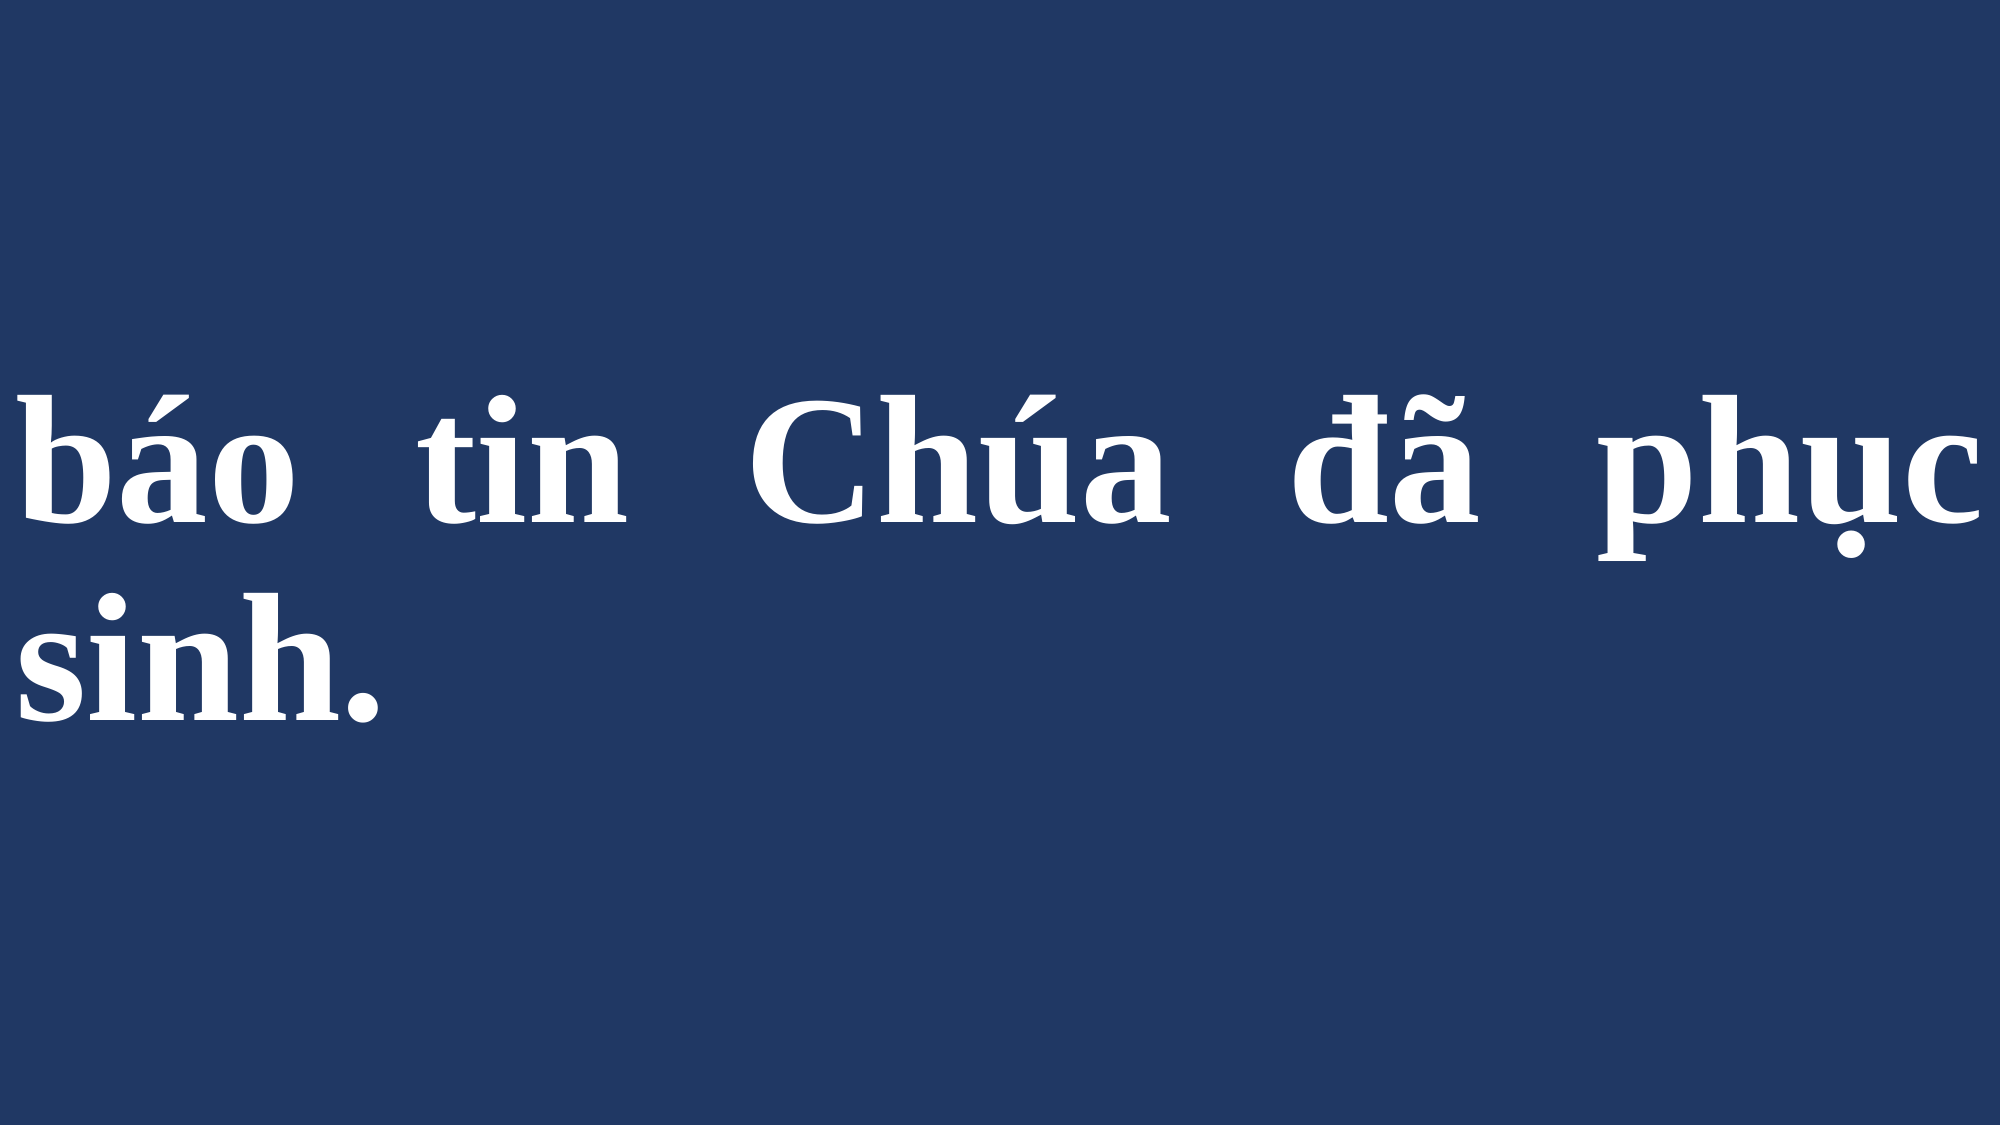

# báo tin Chúa đã phục sinh.